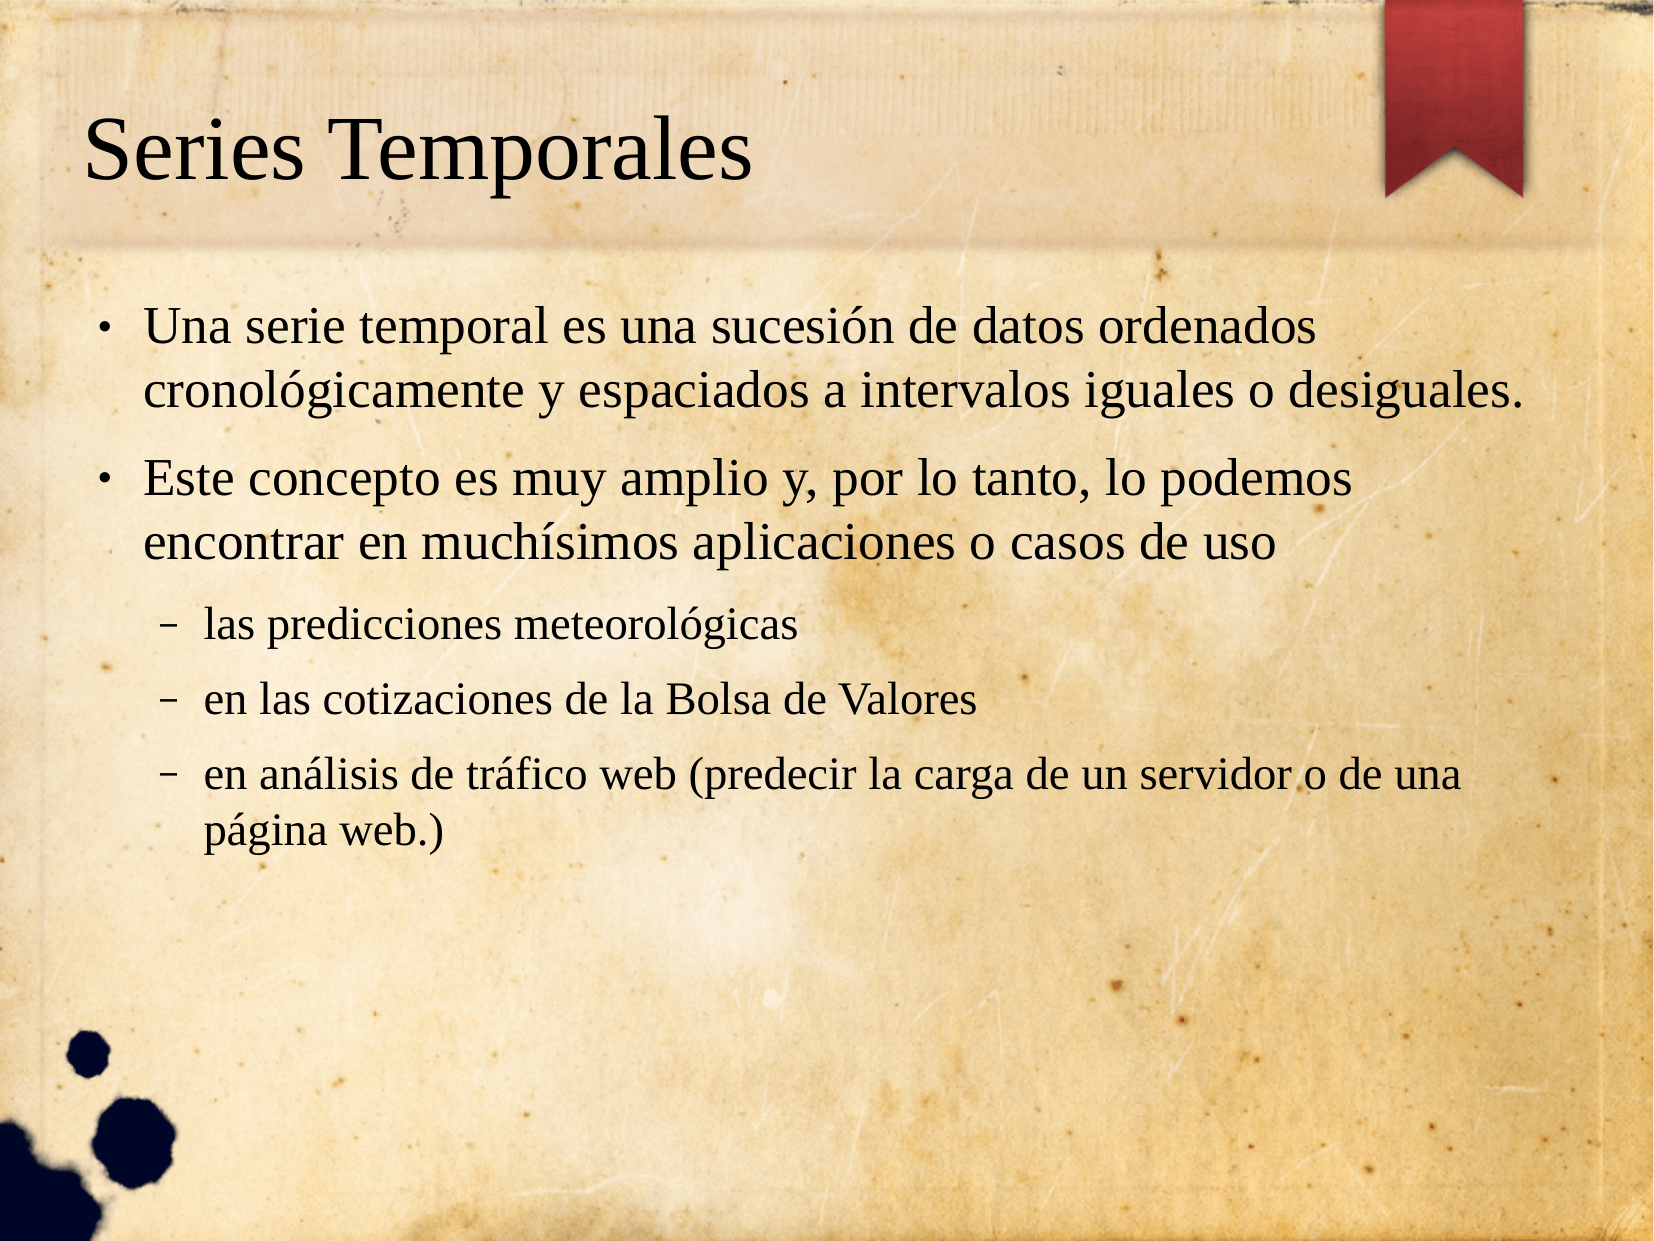

# Series Temporales
Una serie temporal es una sucesión de datos ordenados cronológicamente y espaciados a intervalos iguales o desiguales.
Este concepto es muy amplio y, por lo tanto, lo podemos encontrar en muchísimos aplicaciones o casos de uso
las predicciones meteorológicas
en las cotizaciones de la Bolsa de Valores
en análisis de tráfico web (predecir la carga de un servidor o de una página web.)